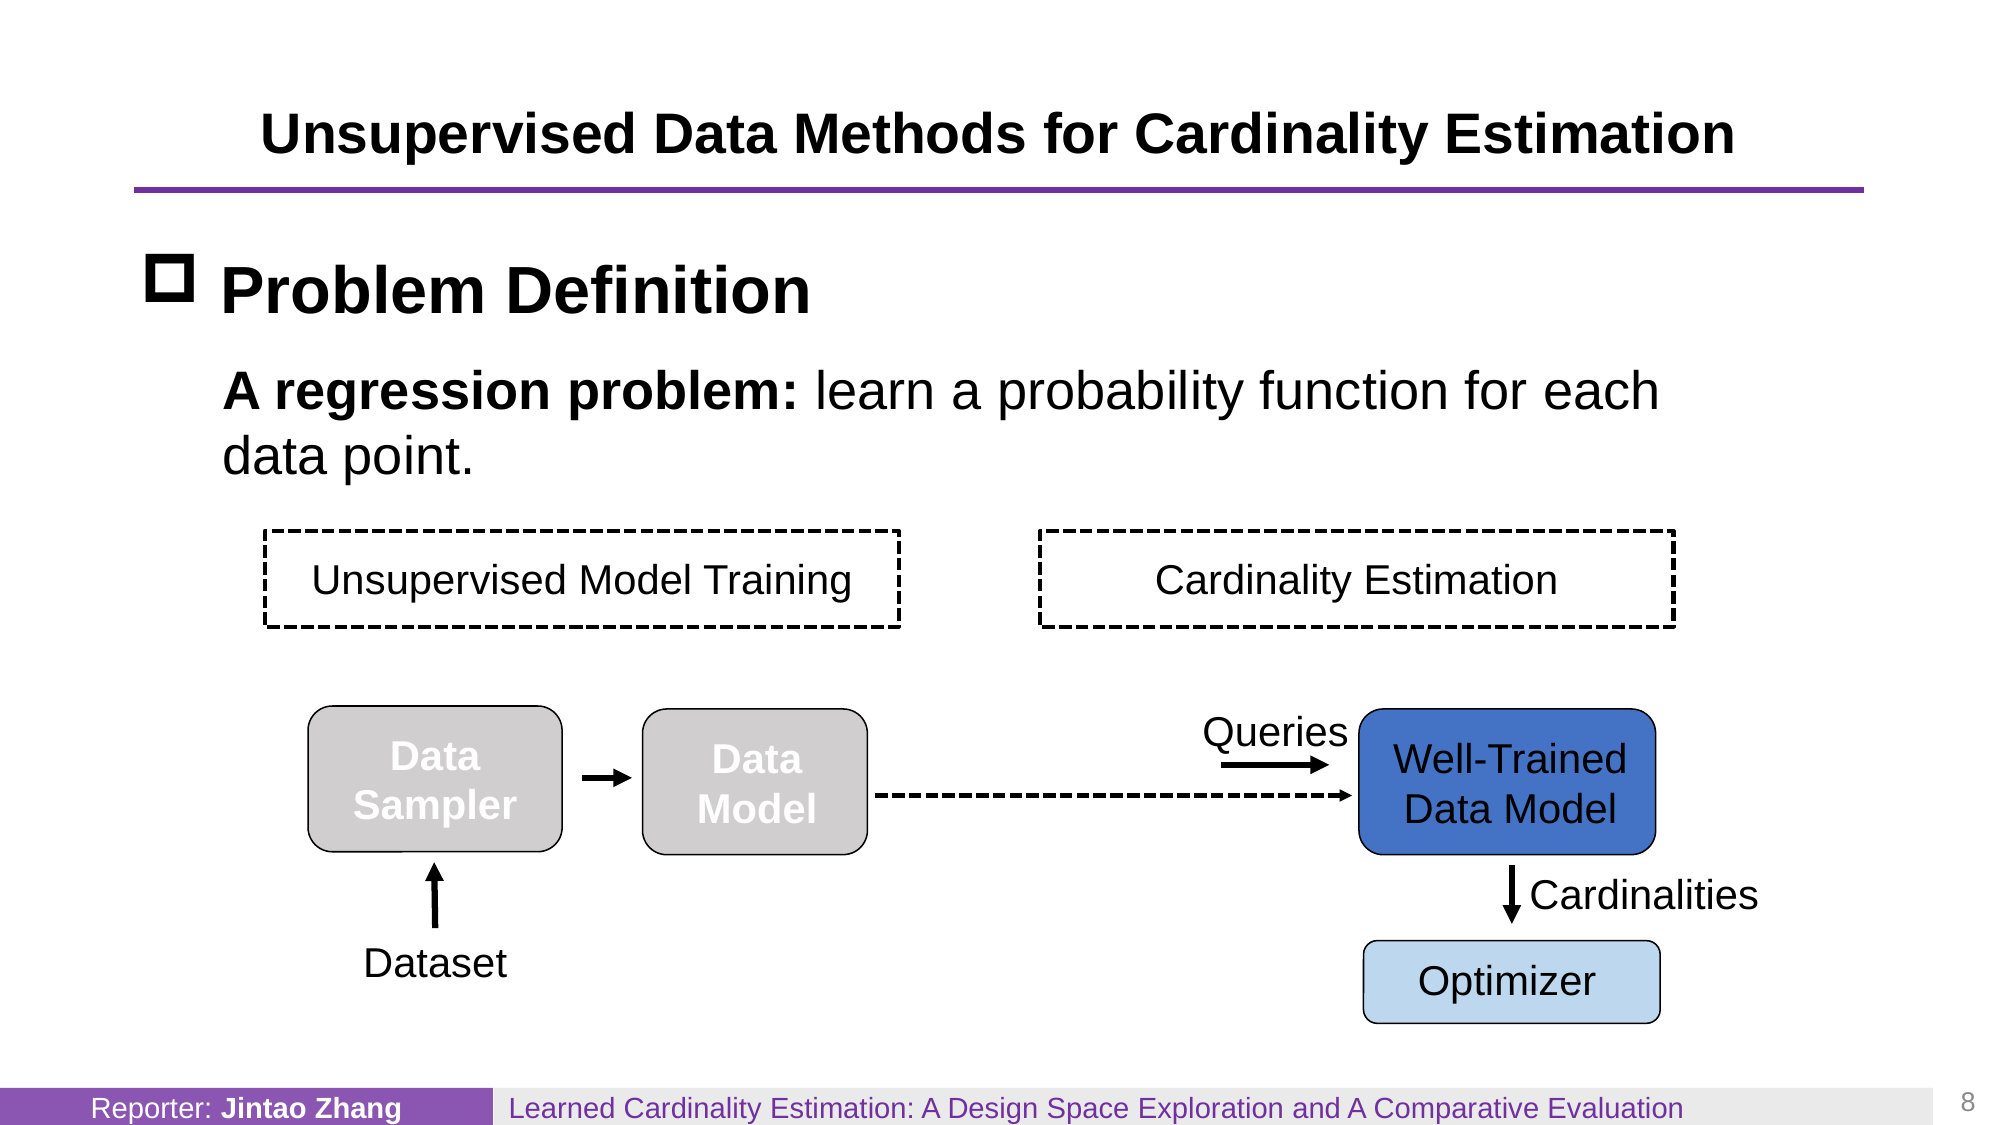

# Unsupervised Data Methods for Cardinality Estimation
 Problem Definition
A regression problem: learn a probability function for each data point.

Unsupervised Model Training
Cardinality Estimation
Queries

Data
Sampler
Data
Model
Well-Trained
Data Model
Cardinalities
Dataset

Optimizer
8
Learned Cardinality Estimation: A Design Space Exploration and A Comparative Evaluation
Reporter: Jintao Zhang